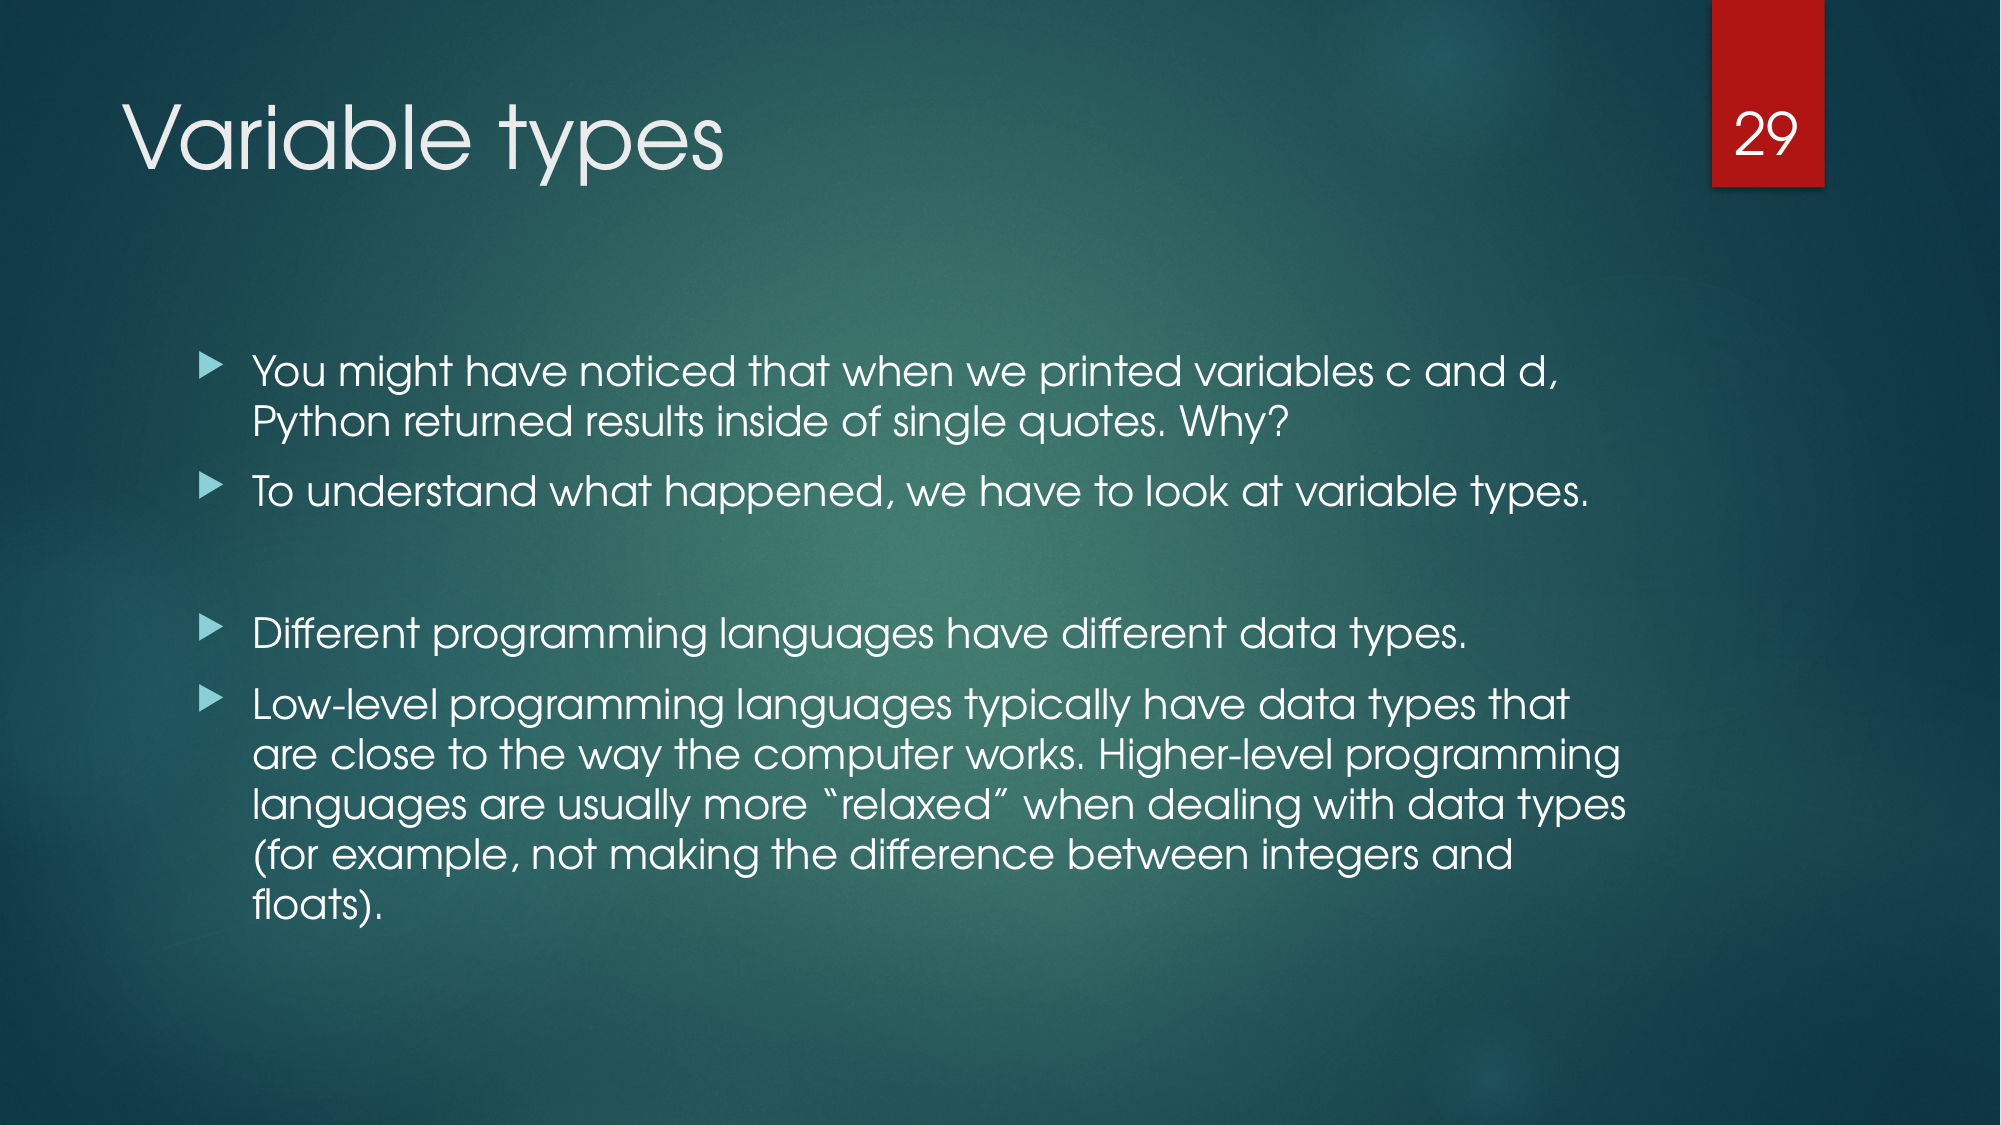

29
# Variable types
You might have noticed that when we printed variables c and d, Python returned results inside of single quotes. Why?
To understand what happened, we have to look at variable types.

Different programming languages have different data types.
Low-level programming languages typically have data types that are close to the way the computer works. Higher-level programming languages are usually more “relaxed” when dealing with data types (for example, not making the difference between integers and floats).